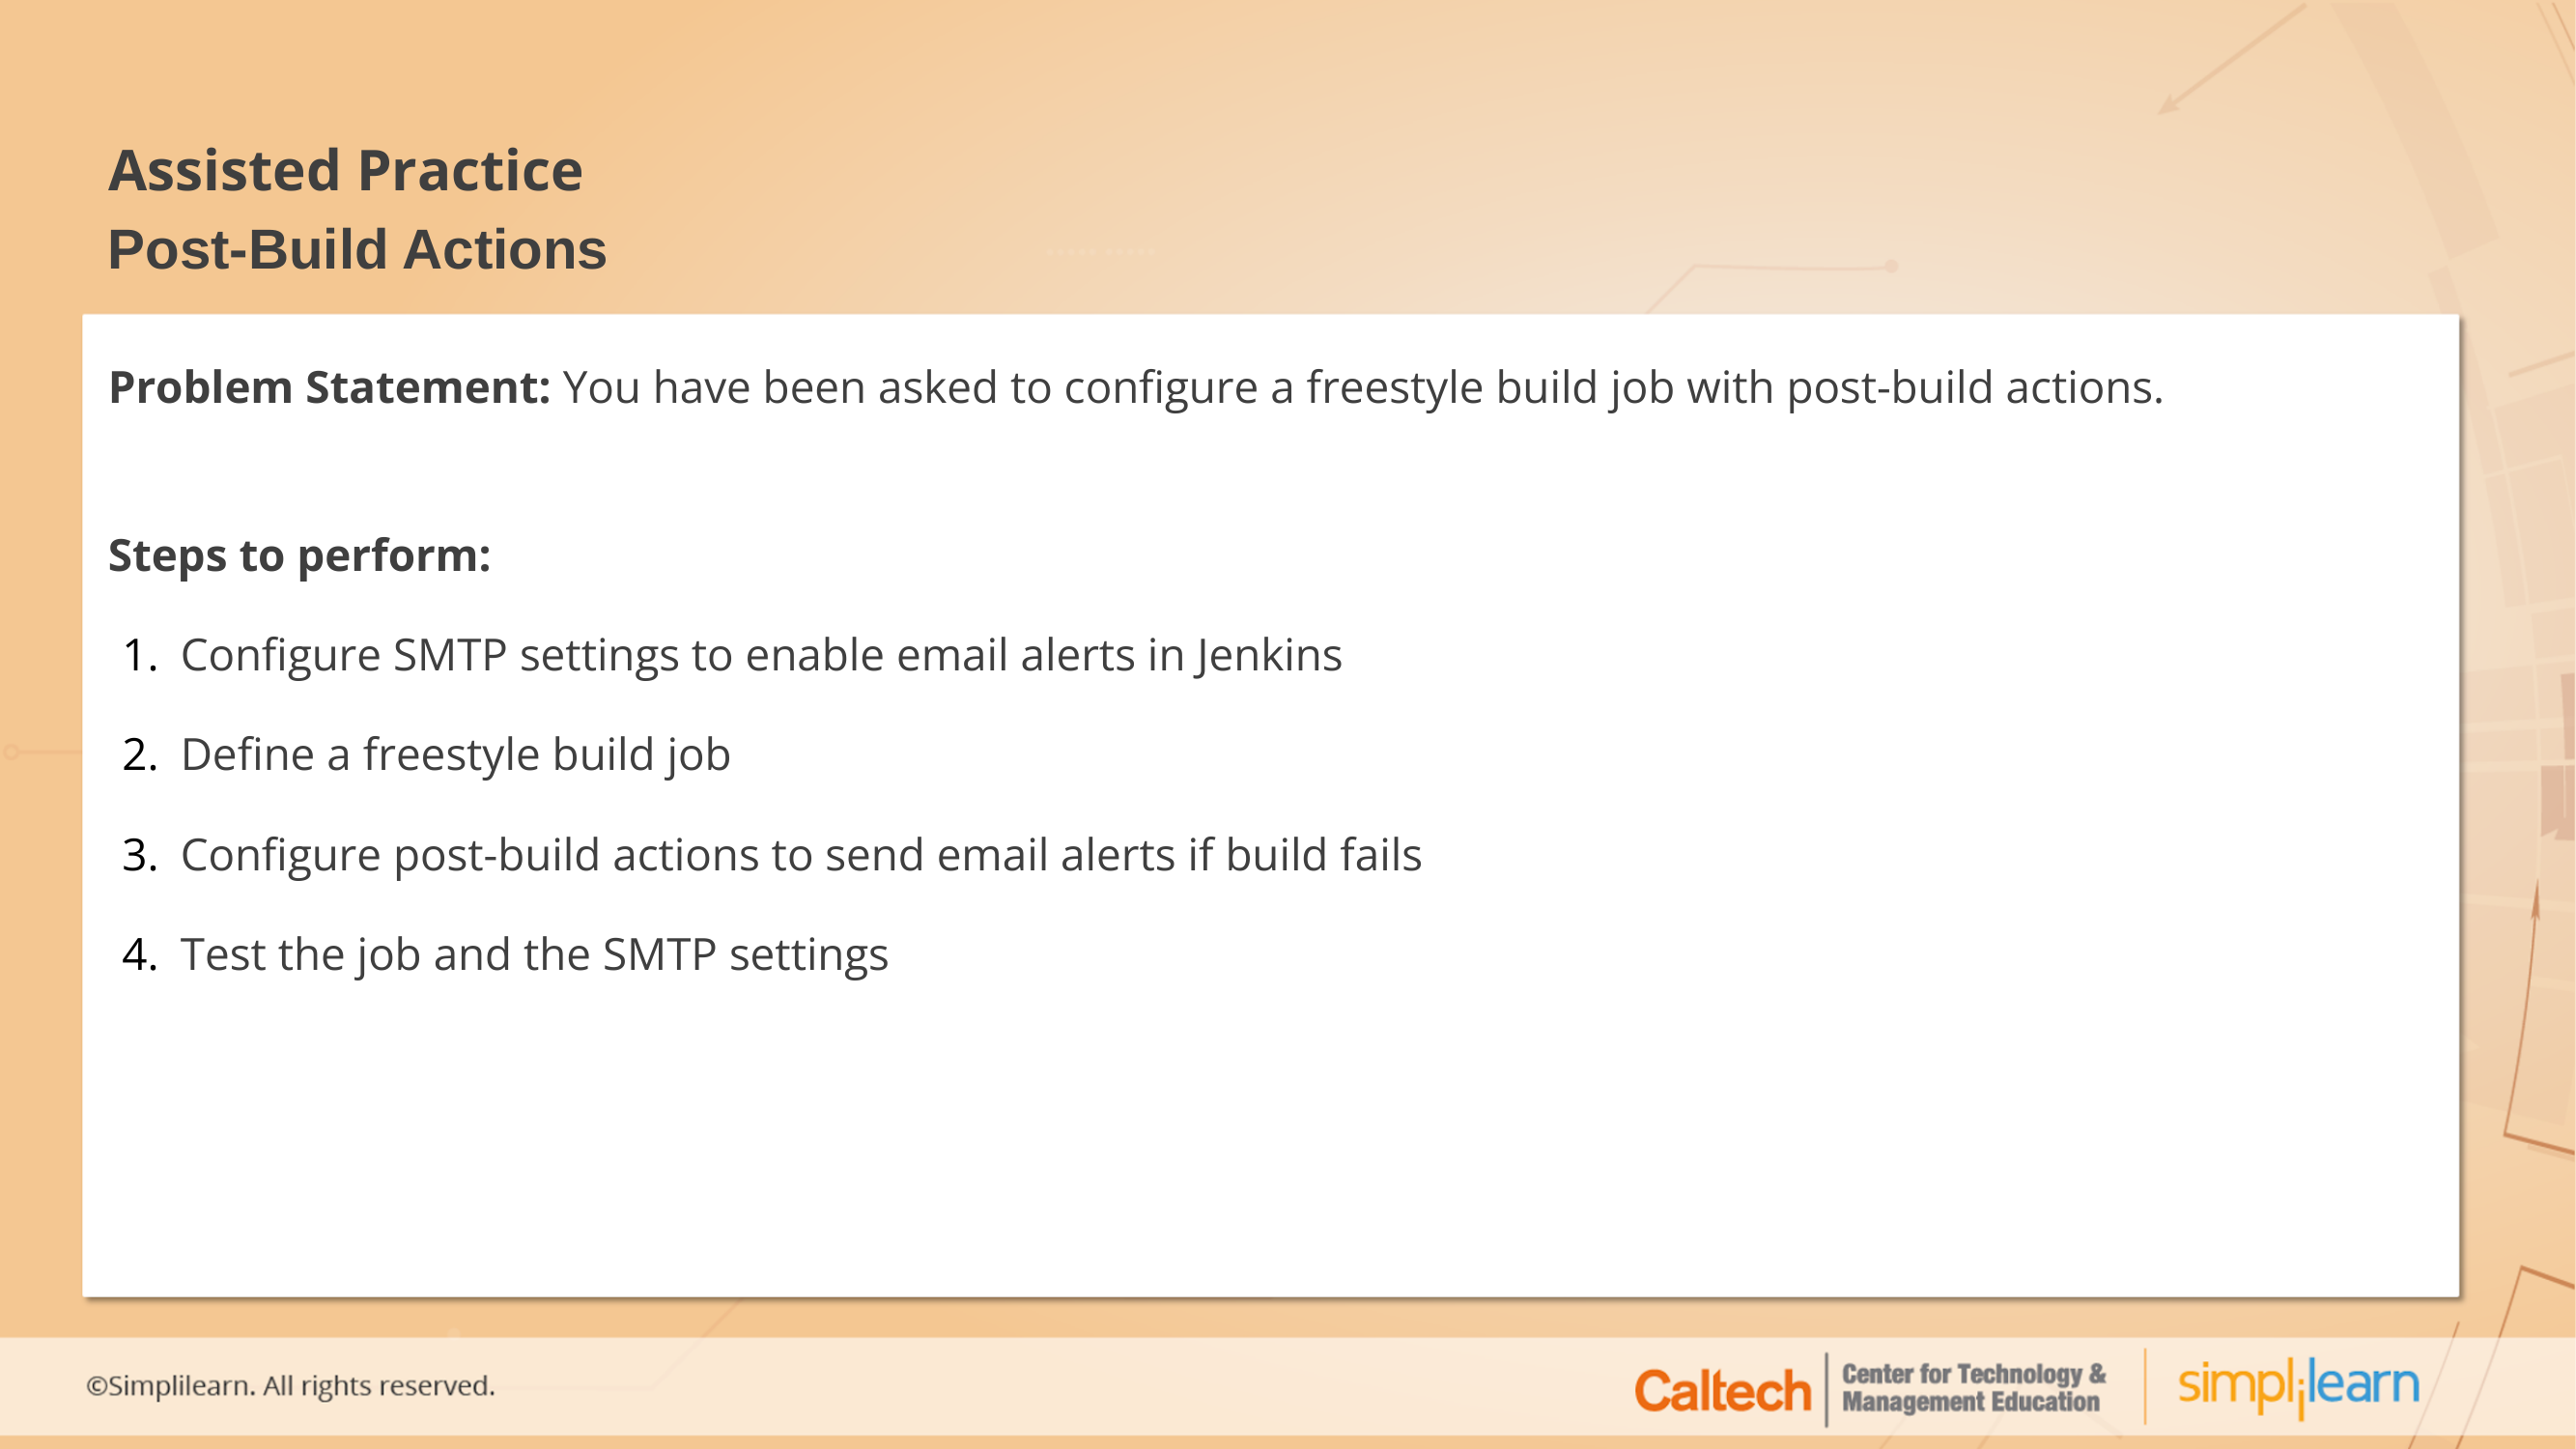

# Post-Build Actions
Problem Statement: You have been asked to configure a freestyle build job with post-build actions.

Steps to perform:
Configure SMTP settings to enable email alerts in Jenkins
Define a freestyle build job
Configure post-build actions to send email alerts if build fails
Test the job and the SMTP settings